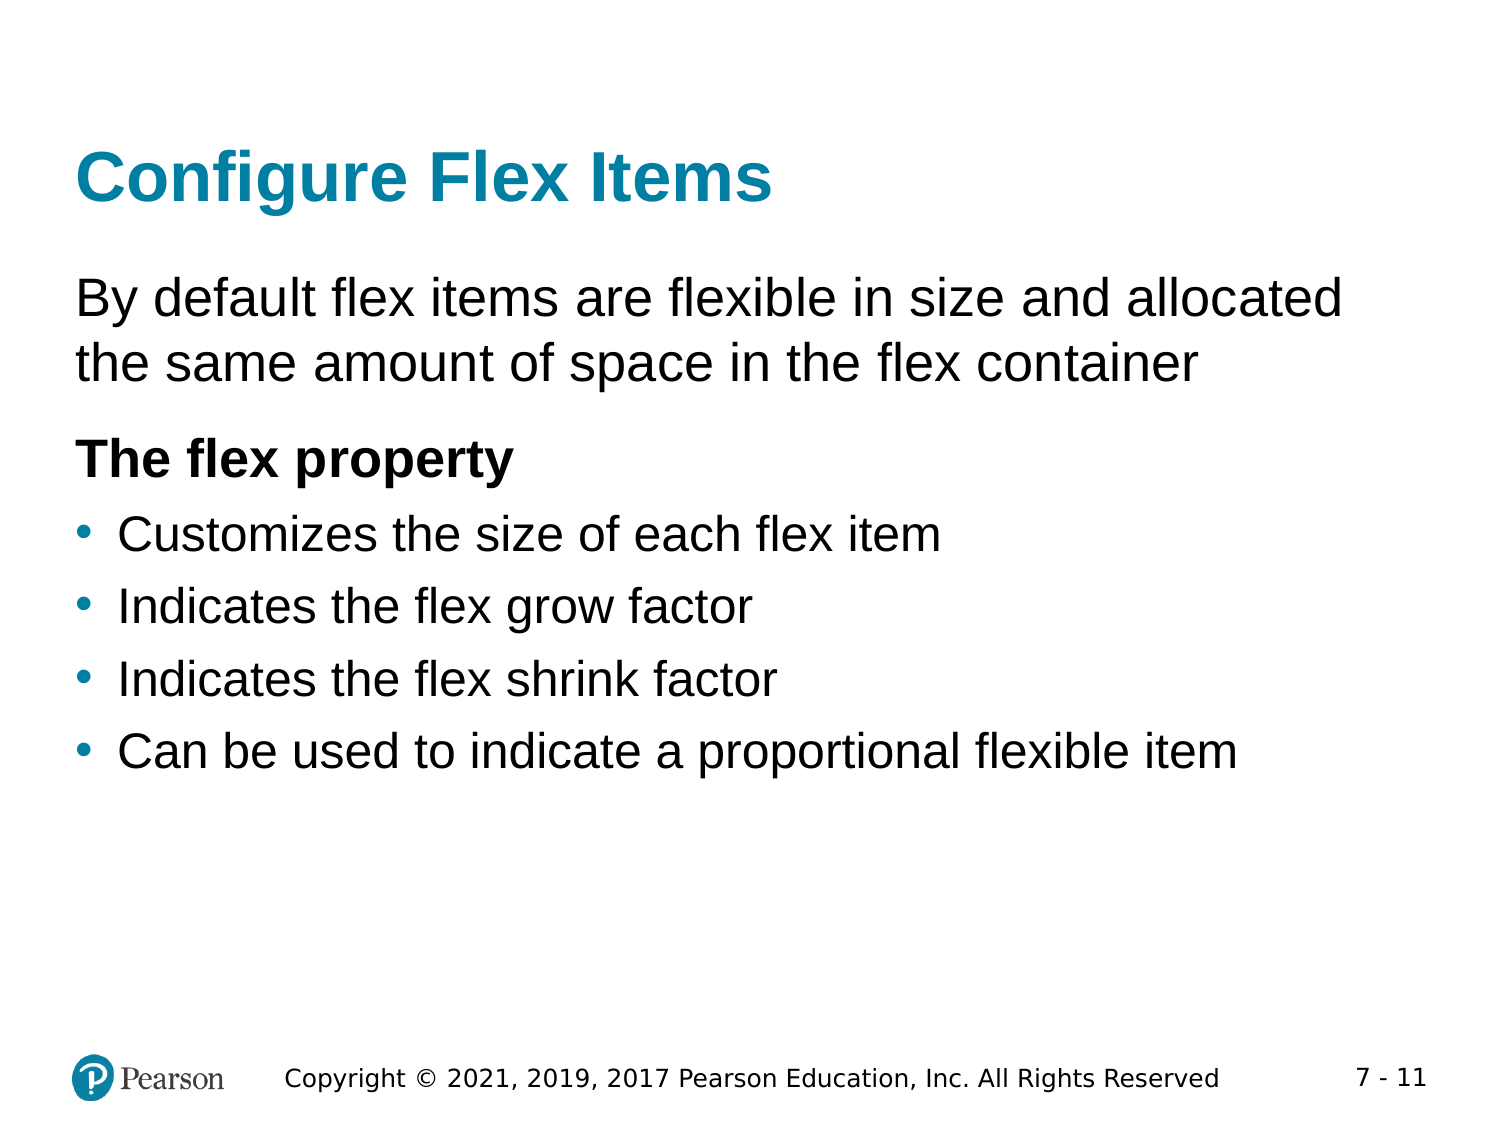

# Configure Flex Items
By default flex items are flexible in size and allocated the same amount of space in the flex container
The flex property
Customizes the size of each flex item
Indicates the flex grow factor
Indicates the flex shrink factor
Can be used to indicate a proportional flexible item